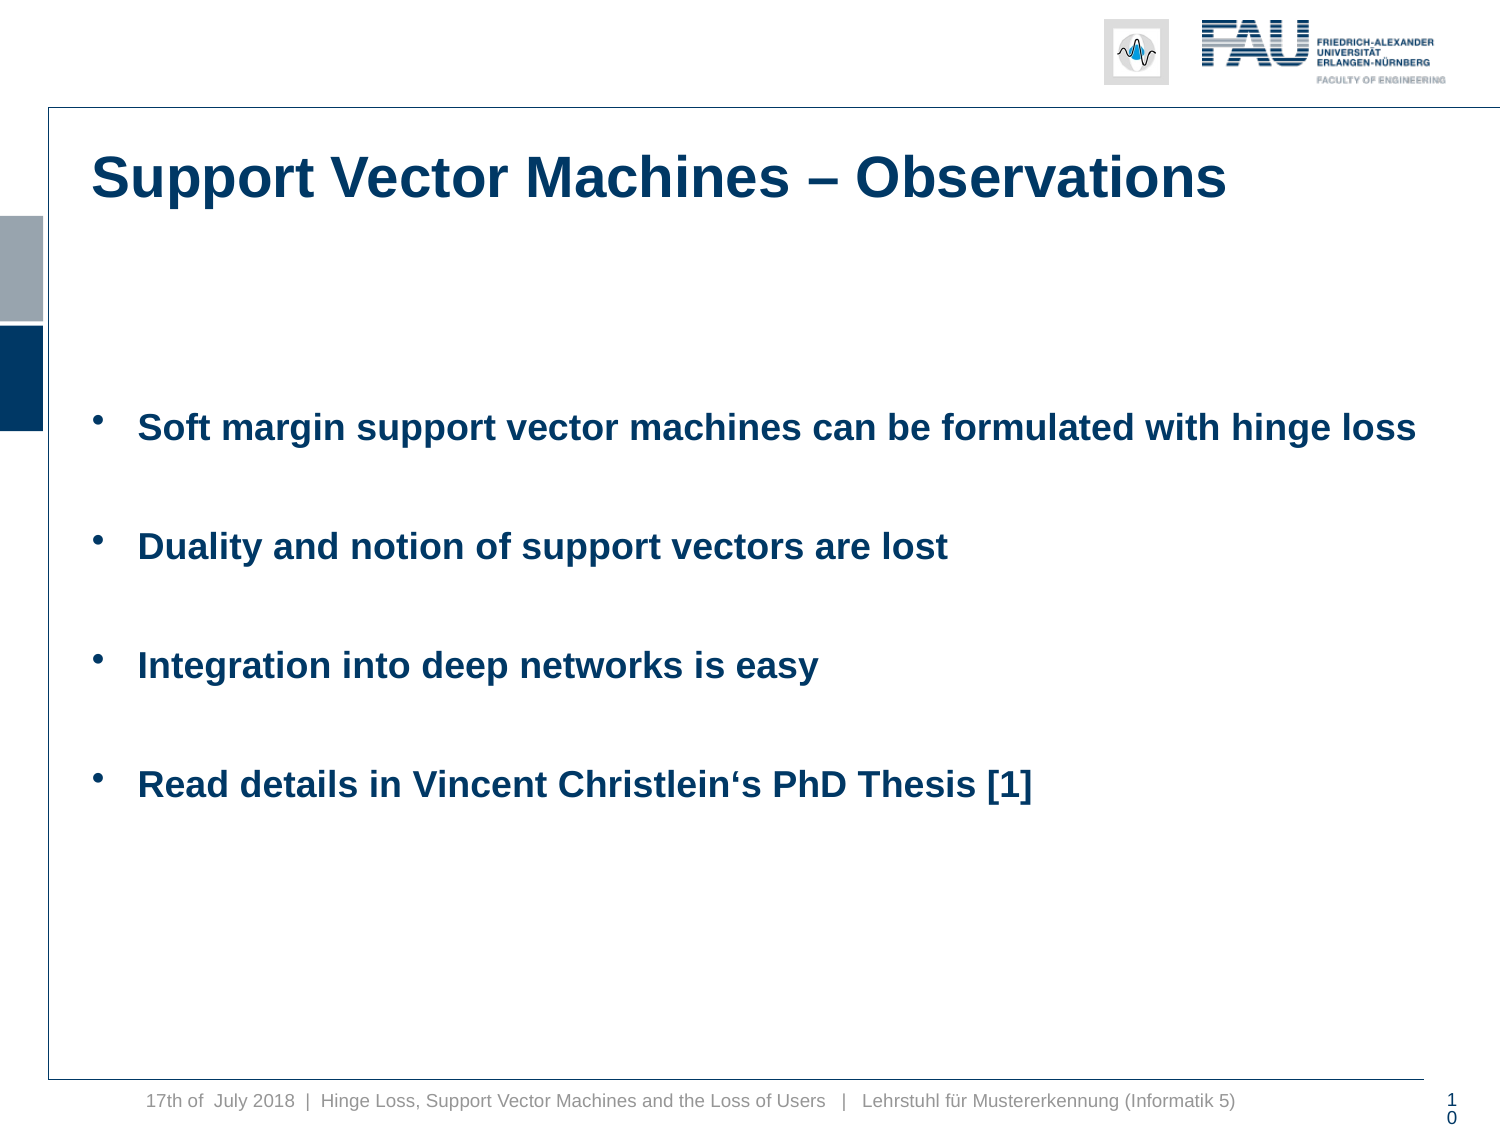

Support Vector Machines – Observations

Soft margin support vector machines can be formulated with hinge loss

Duality and notion of support vectors are lost

Integration into deep networks is easy

Read details in Vincent Christlein‘s PhD Thesis [1]
10